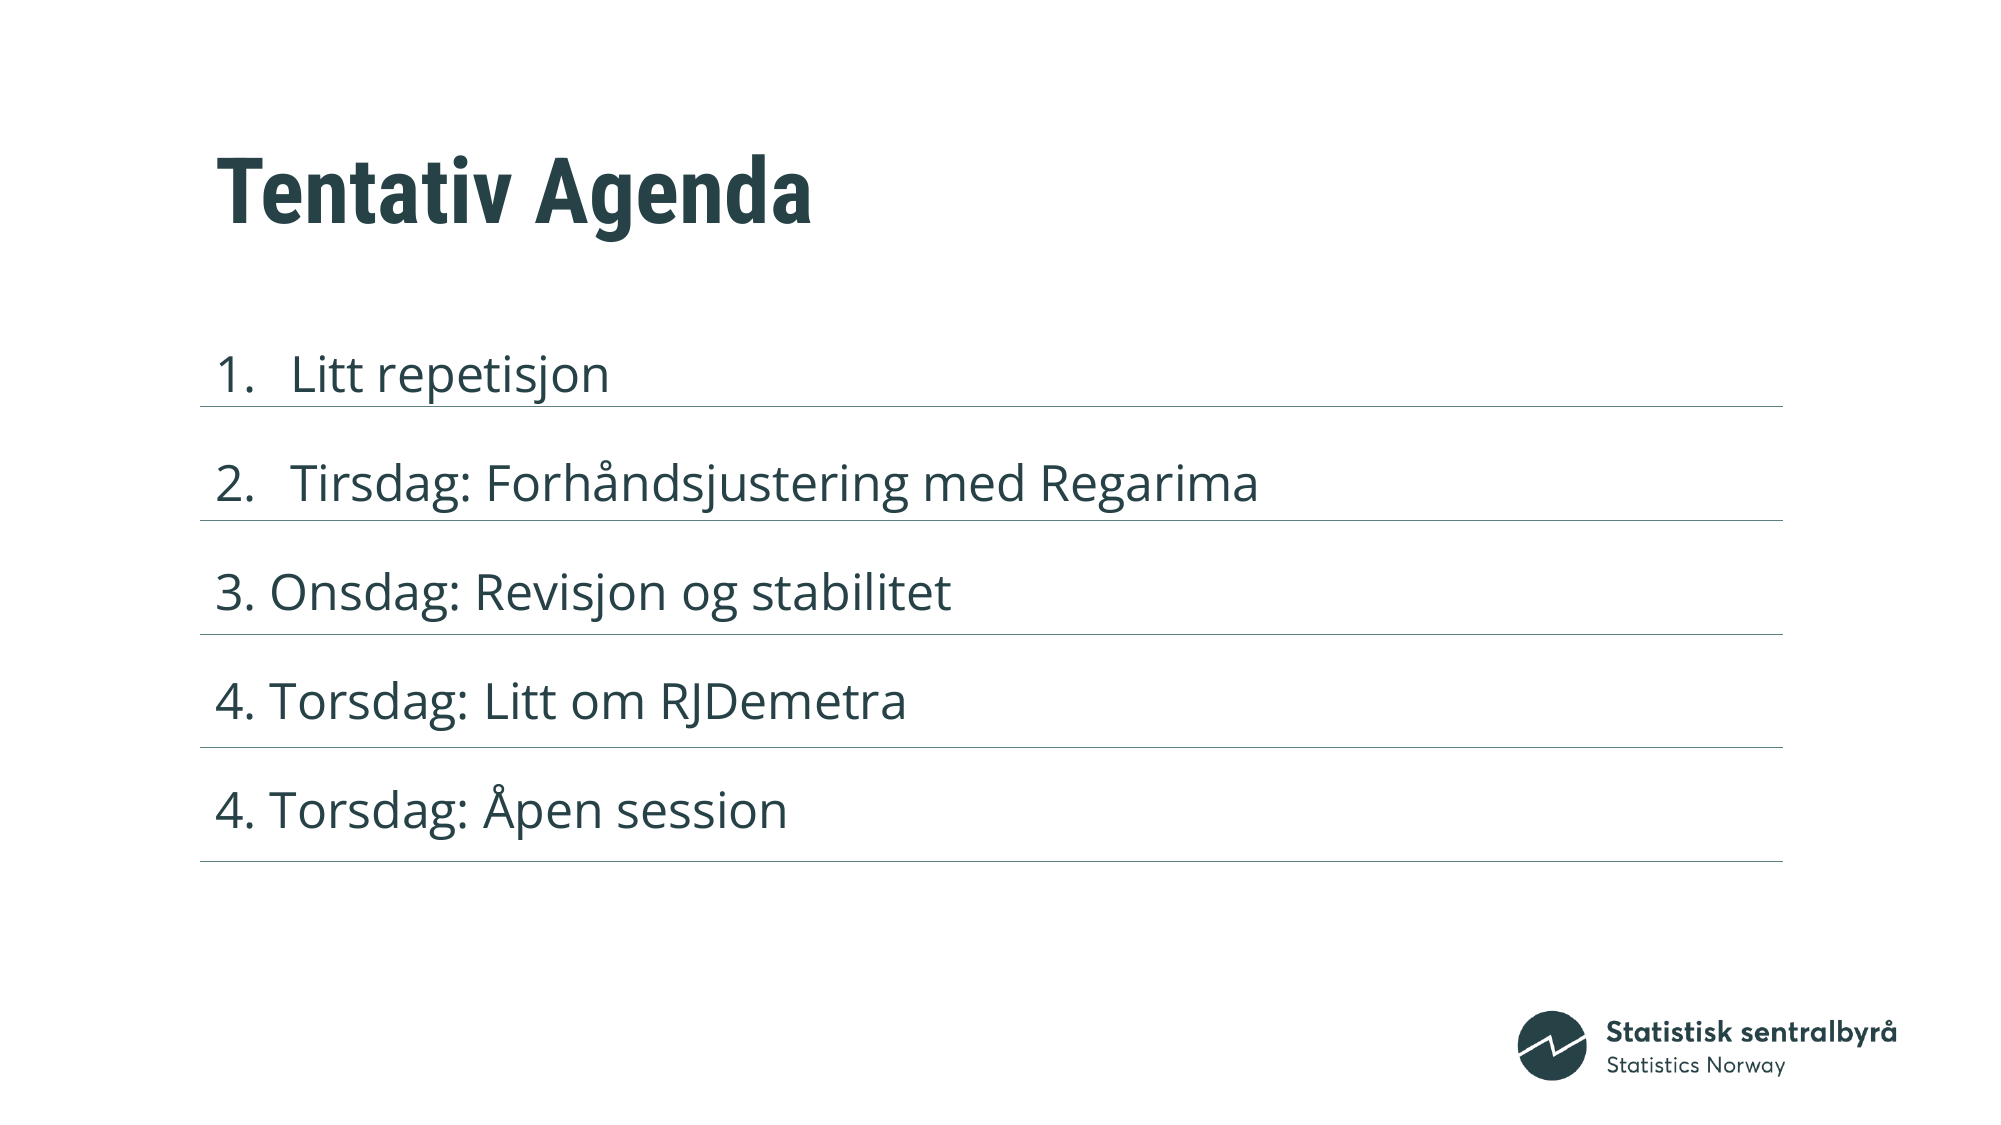

# Tentativ Agenda
Litt repetisjon
Tirsdag: Forhåndsjustering med Regarima
3. Onsdag: Revisjon og stabilitet
4. Torsdag: Litt om RJDemetra
4. Torsdag: Åpen session